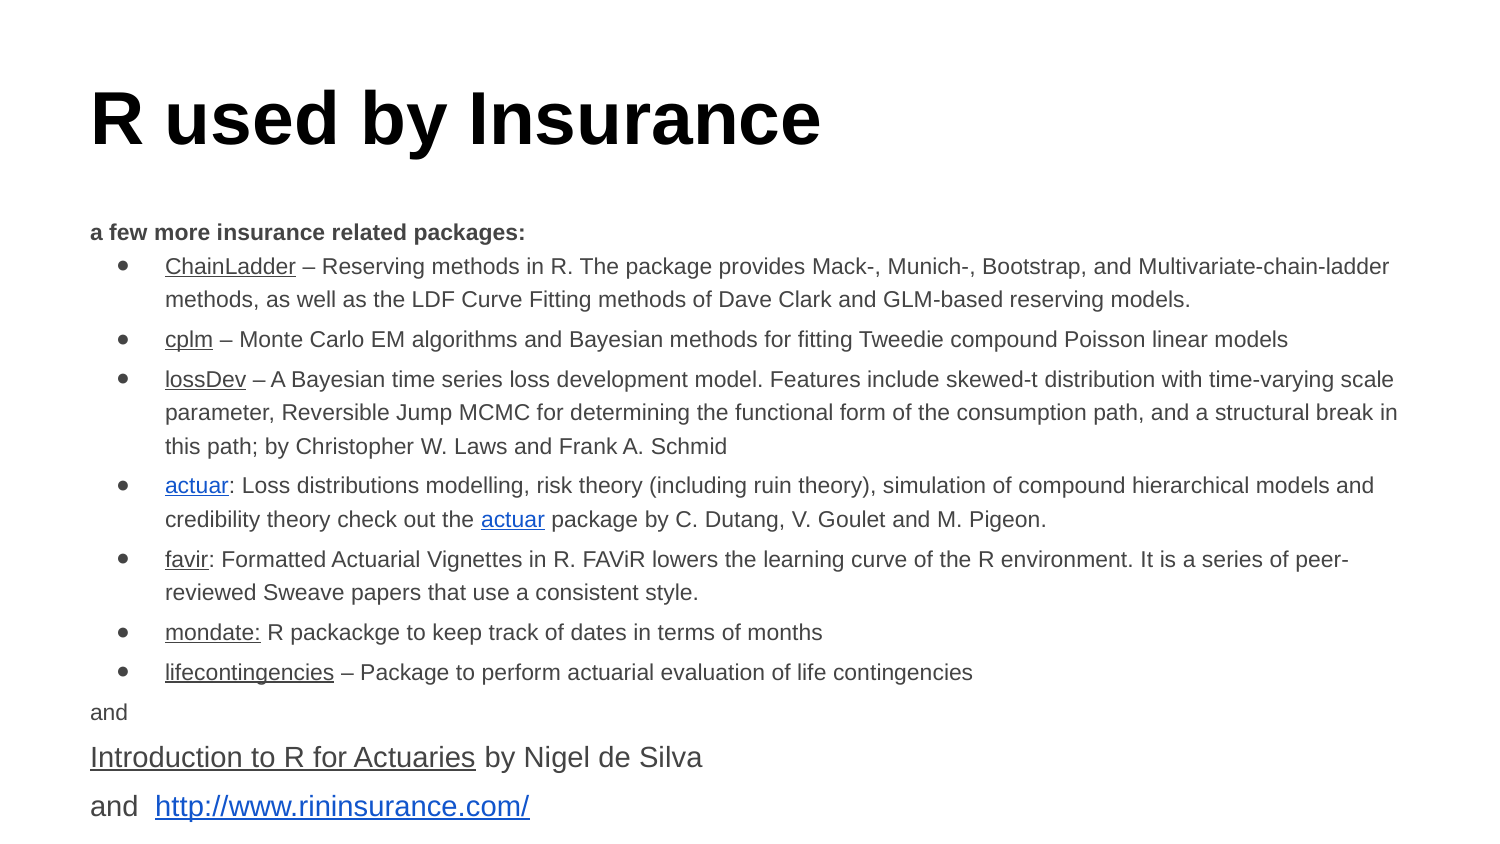

# R used by Insurance
a few more insurance related packages:
ChainLadder – Reserving methods in R. The package provides Mack-, Munich-, Bootstrap, and Multivariate-chain-ladder methods, as well as the LDF Curve Fitting methods of Dave Clark and GLM-based reserving models.
cplm – Monte Carlo EM algorithms and Bayesian methods for fitting Tweedie compound Poisson linear models
lossDev – A Bayesian time series loss development model. Features include skewed-t distribution with time-varying scale parameter, Reversible Jump MCMC for determining the functional form of the consumption path, and a structural break in this path; by Christopher W. Laws and Frank A. Schmid
actuar: Loss distributions modelling, risk theory (including ruin theory), simulation of compound hierarchical models and credibility theory check out the actuar package by C. Dutang, V. Goulet and M. Pigeon.
favir: Formatted Actuarial Vignettes in R. FAViR lowers the learning curve of the R environment. It is a series of peer-reviewed Sweave papers that use a consistent style.
mondate: R packackge to keep track of dates in terms of months
lifecontingencies – Package to perform actuarial evaluation of life contingencies
and
Introduction to R for Actuaries by Nigel de Silva
and  http://www.rininsurance.com/